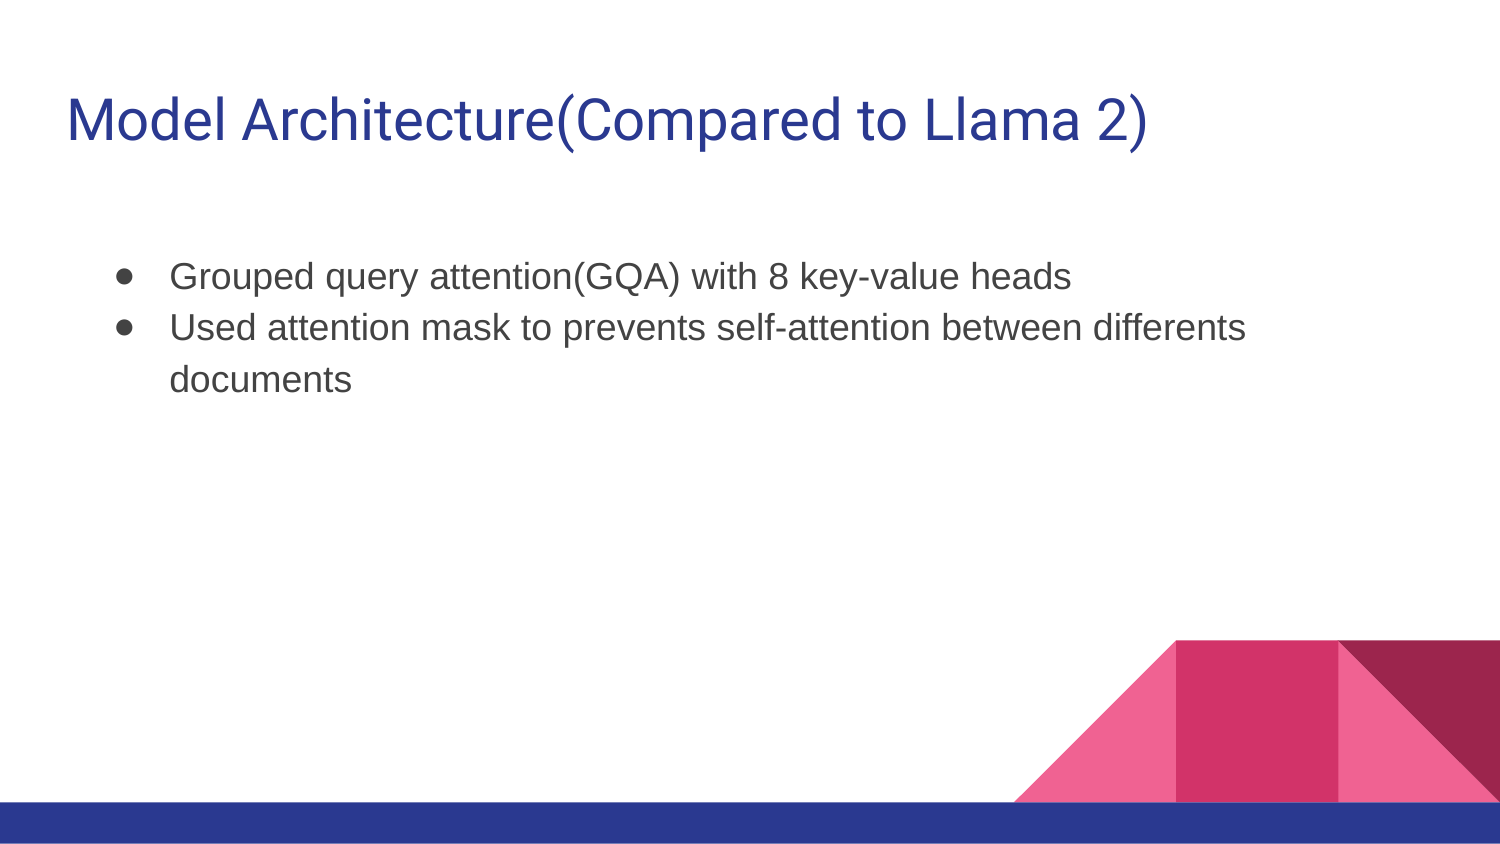

# Model Architecture(Compared to Llama 2)
Grouped query attention(GQA) with 8 key-value heads
Used attention mask to prevents self-attention between differents documents